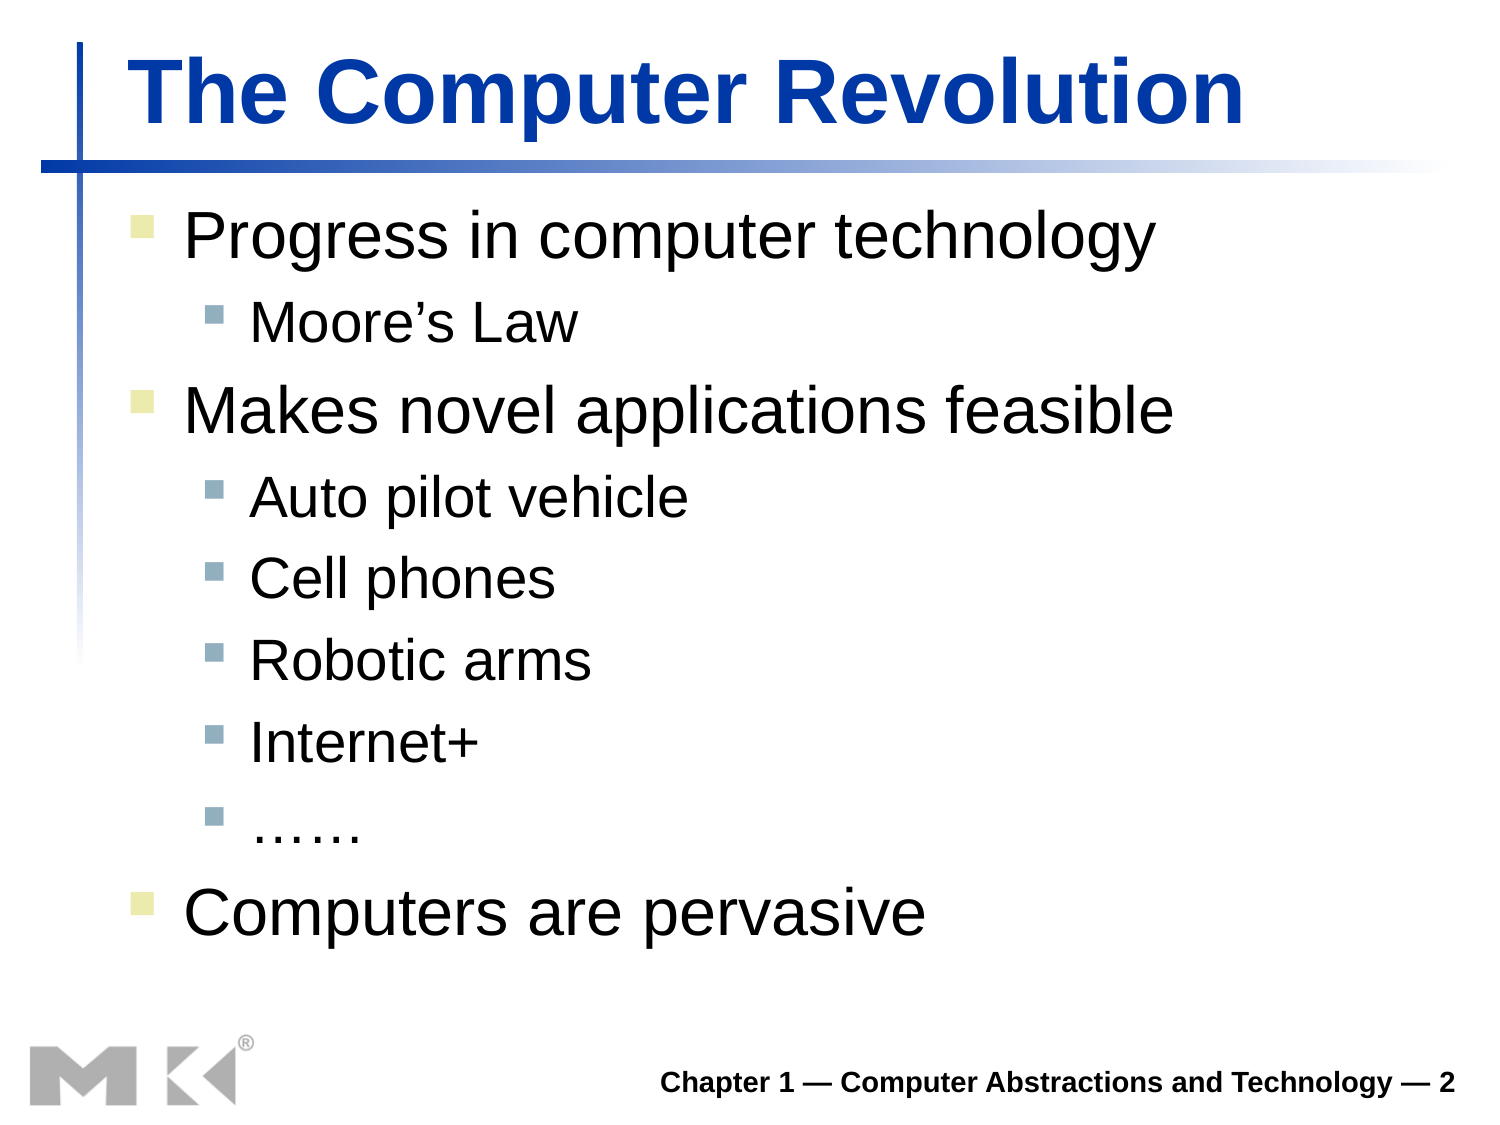

# The Computer Revolution
Progress in computer technology
Moore’s Law
Makes novel applications feasible
Auto pilot vehicle
Cell phones
Robotic arms
Internet+
……
Computers are pervasive
Chapter 1 — Computer Abstractions and Technology — 2